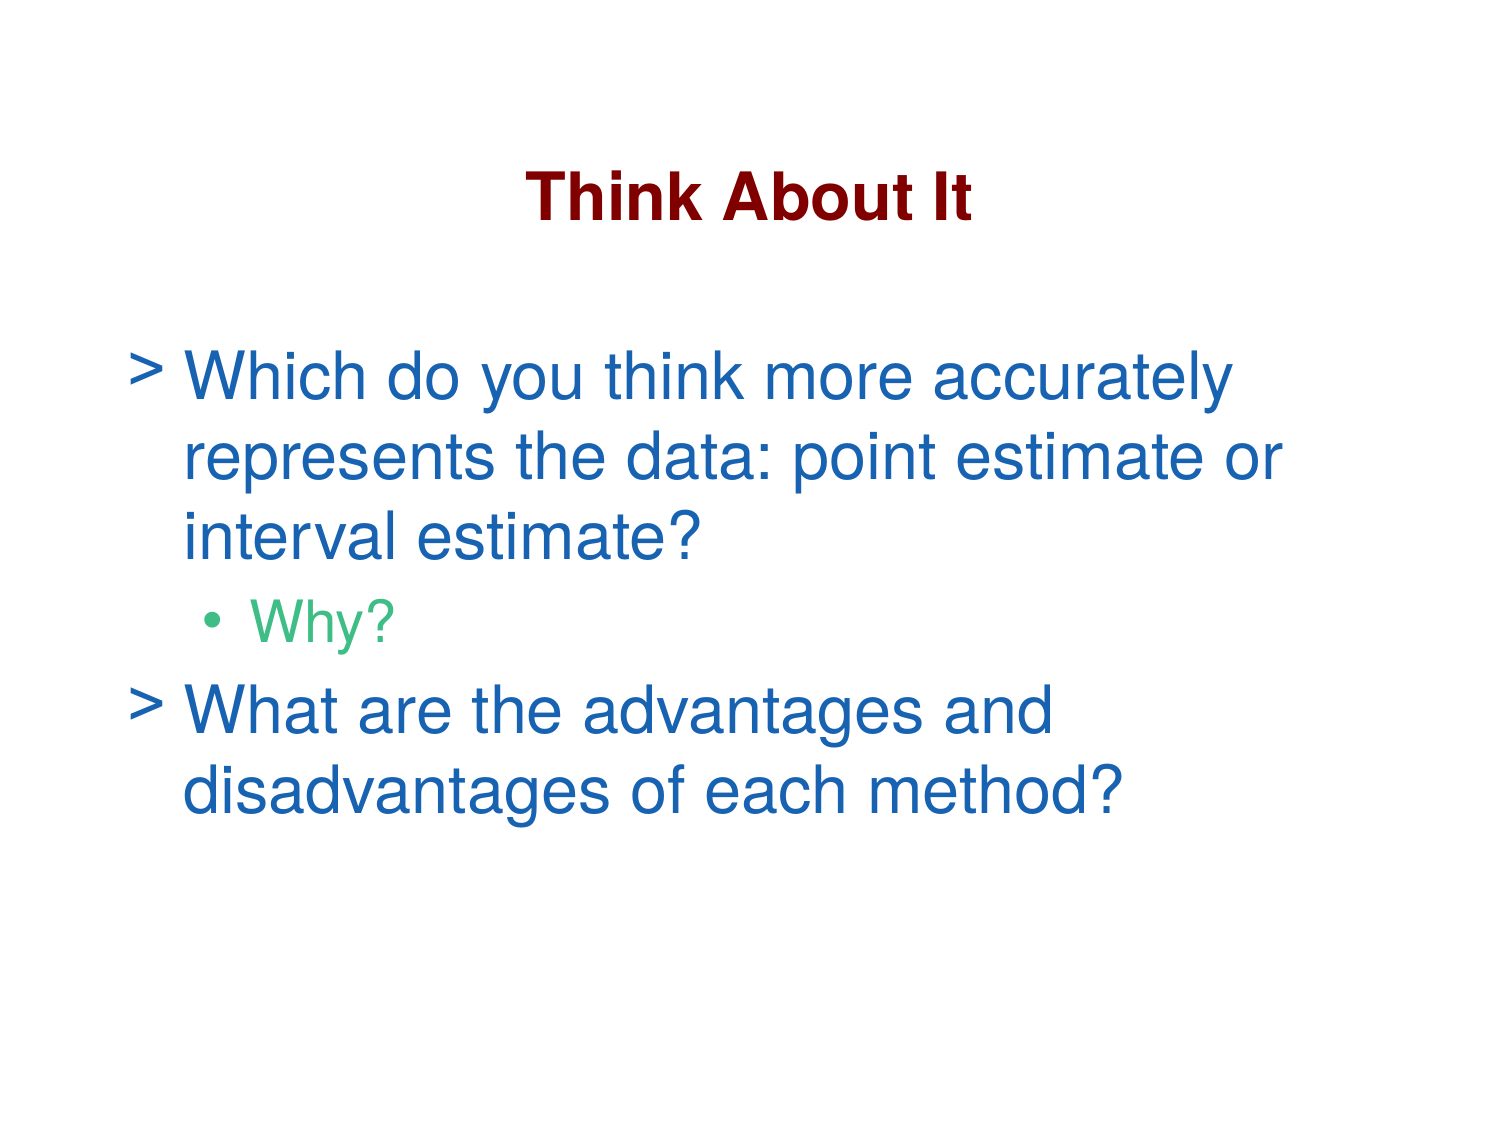

# Think About It
Which do you think more accurately represents the data: point estimate or interval estimate?
Why?
What are the advantages and disadvantages of each method?